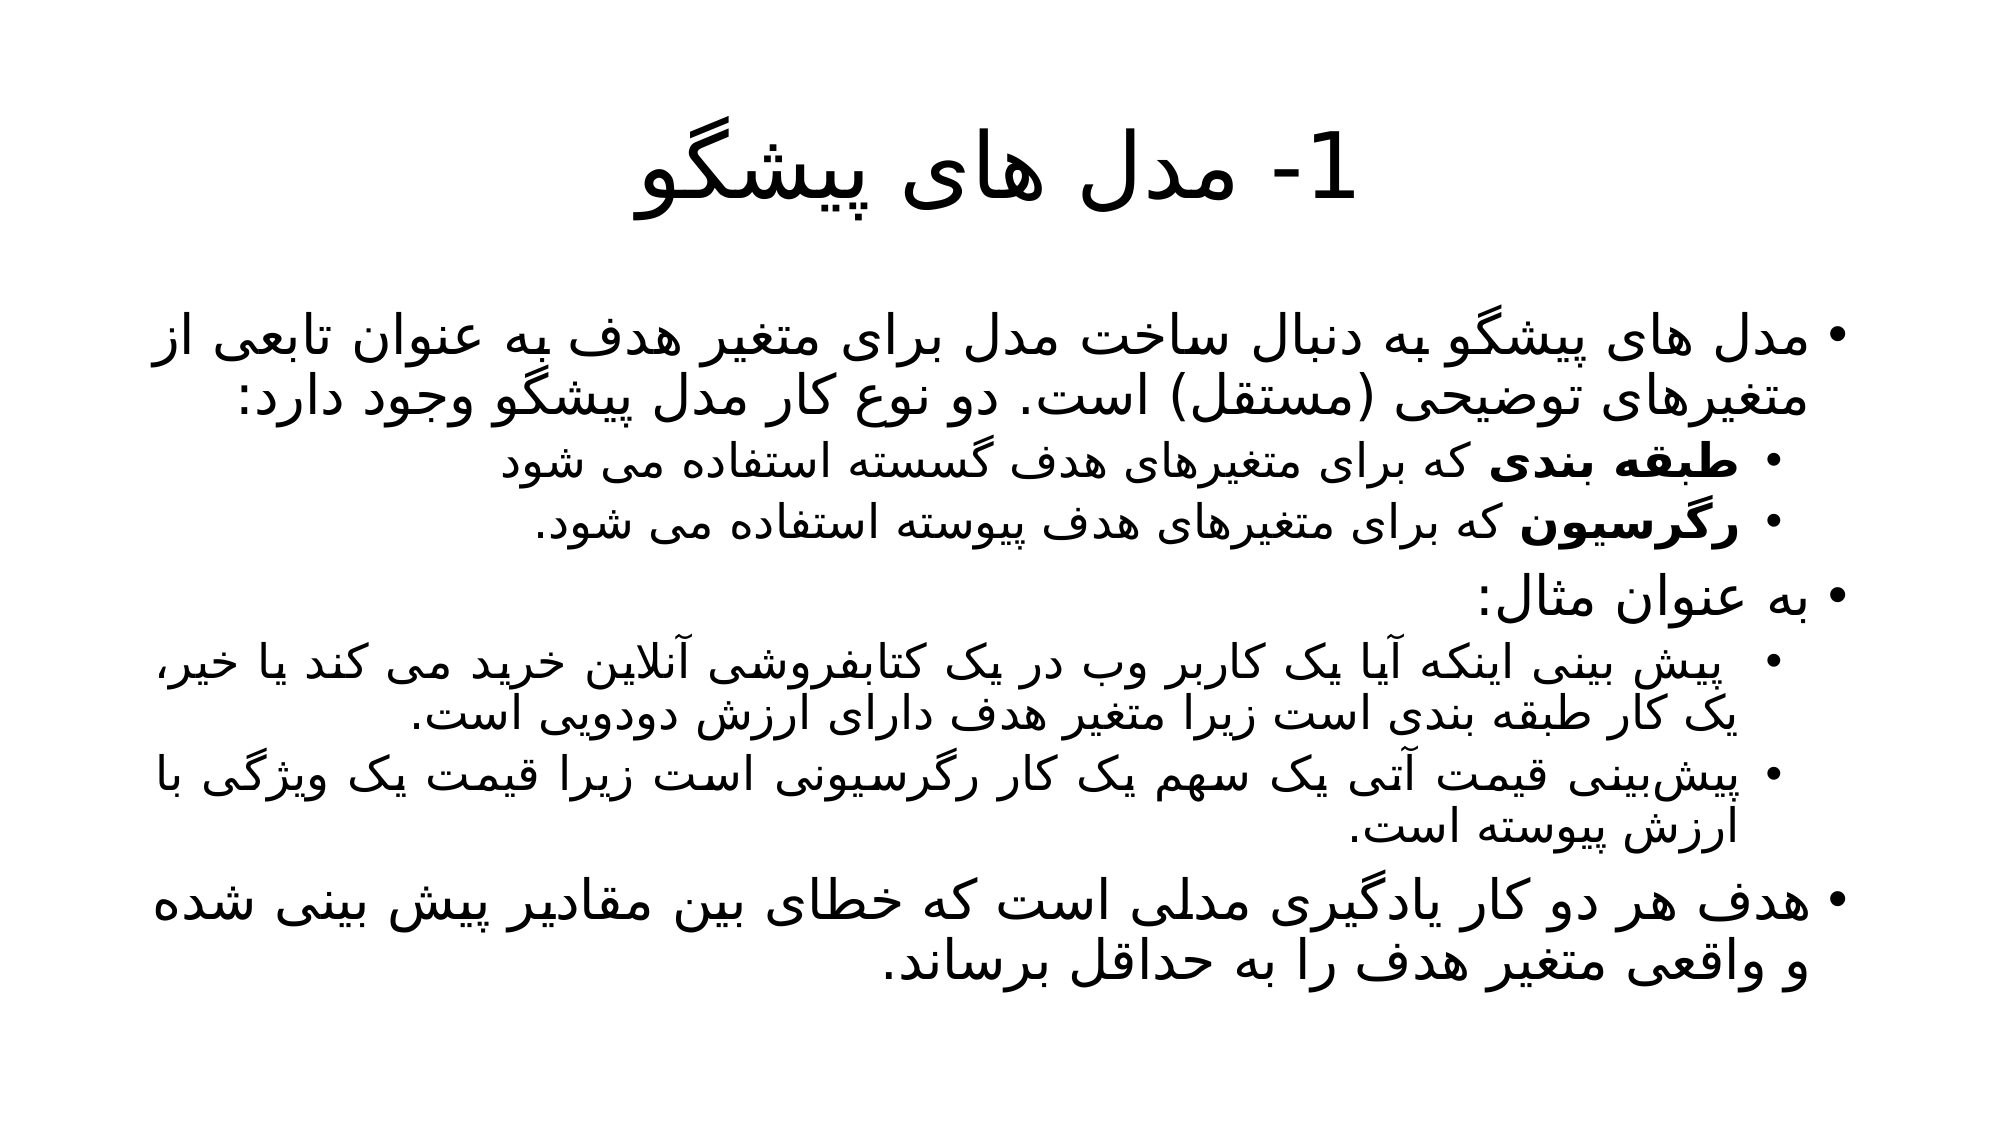

# 1- مدل های پیشگو
مدل های پیشگو به دنبال ساخت مدل برای متغیر هدف به عنوان تابعی از متغیرهای توضیحی (مستقل) است. دو نوع کار مدل پیشگو وجود دارد:
طبقه بندی که برای متغیرهای هدف گسسته استفاده می شود
رگرسیون که برای متغیرهای هدف پیوسته استفاده می شود.
به عنوان مثال:
 پیش بینی اینکه آیا یک کاربر وب در یک کتابفروشی آنلاین خرید می کند یا خیر، یک کار طبقه بندی است زیرا متغیر هدف دارای ارزش دودویی است.
پیش‌بینی قیمت آتی یک سهم یک کار رگرسیونی است زیرا قیمت یک ویژگی با ارزش پیوسته است.
هدف هر دو کار یادگیری مدلی است که خطای بین مقادیر پیش بینی شده و واقعی متغیر هدف را به حداقل برساند.